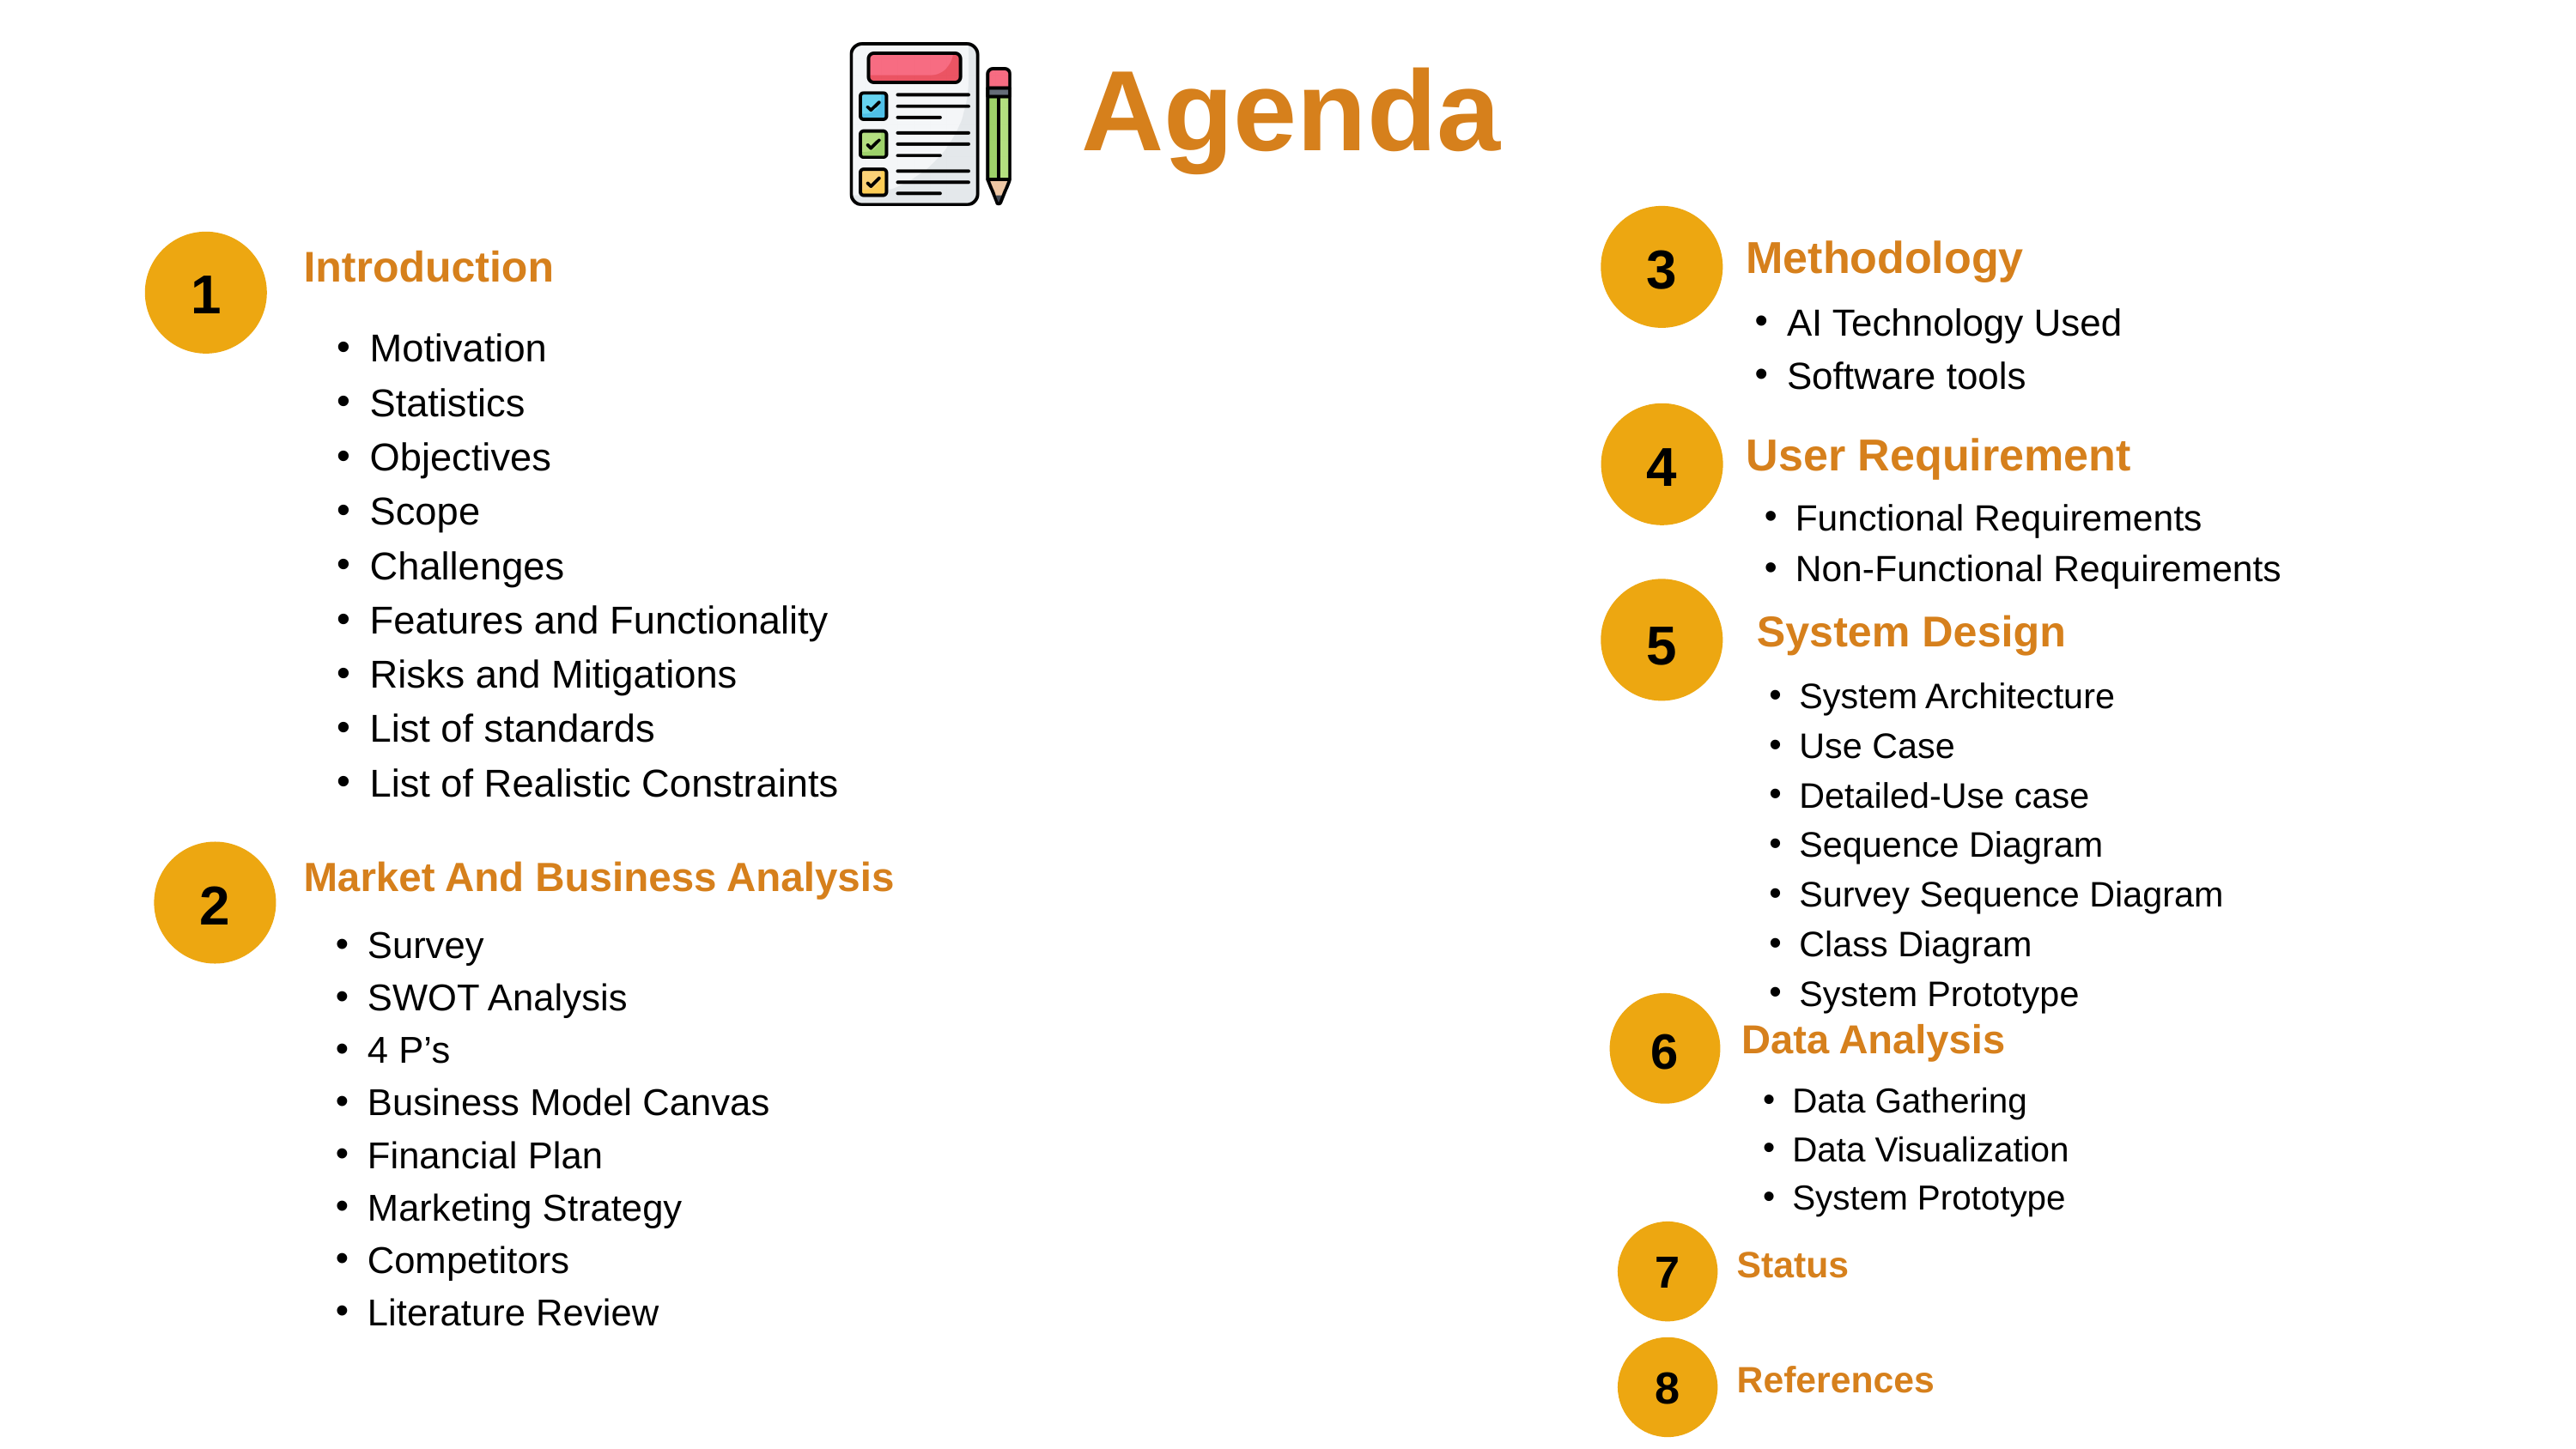

Agenda

3
Methodology

Introduction
1
AI Technology Used
Software tools
Motivation
Statistics
Objectives
Scope
Challenges
Features and Functionality
Risks and Mitigations
List of standards
List of Realistic Constraints

4
User Requirement
Functional Requirements
Non-Functional Requirements

5
System Design
System Architecture
Use Case
Detailed-Use case
Sequence Diagram
Survey Sequence Diagram
Class Diagram
System Prototype

Market And Business Analysis

2
Survey
SWOT Analysis
4 P’s
Business Model Canvas
Financial Plan
Marketing Strategy
Competitors
Literature Review

6
Data Analysis
Data Gathering
Data Visualization
System Prototype

7
Status

8
References